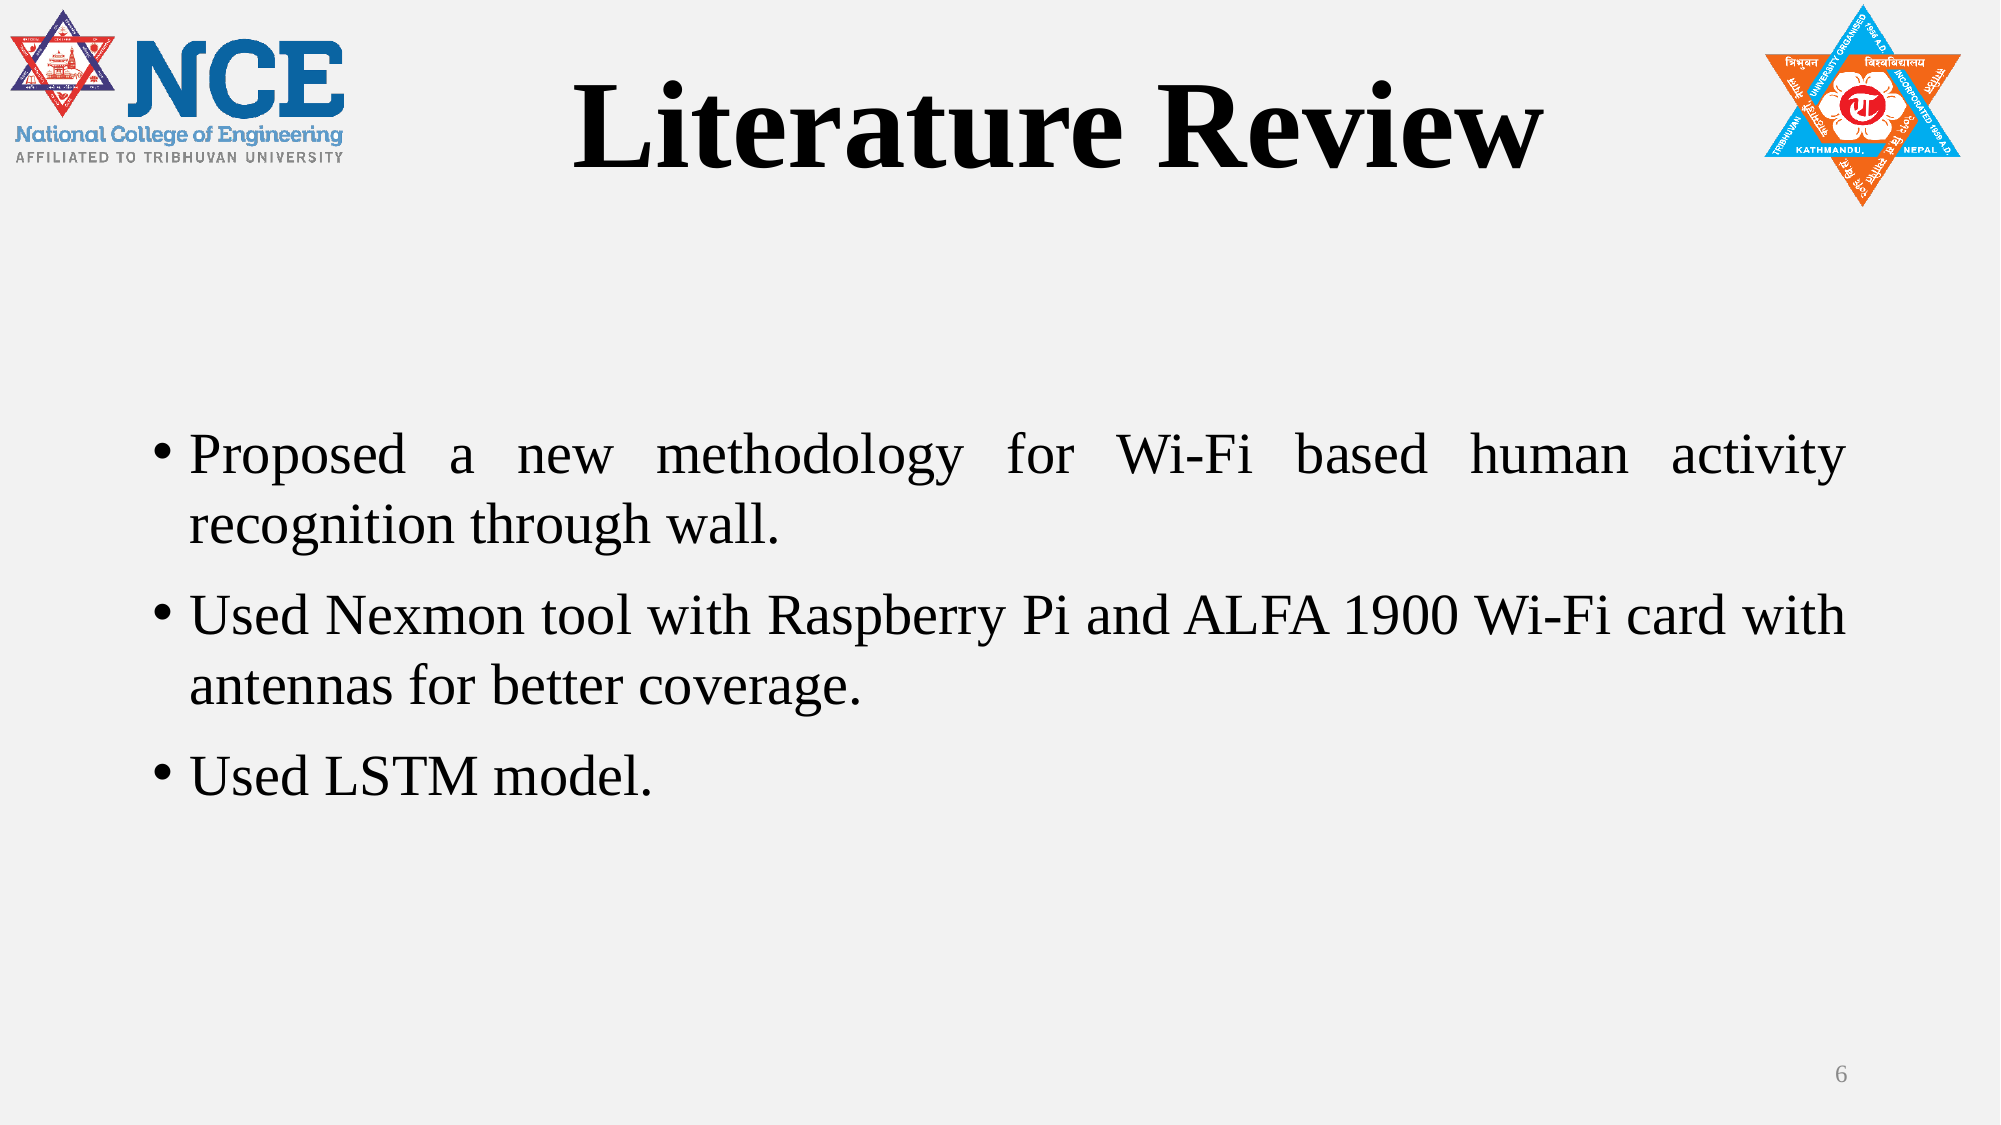

# Literature Review
Proposed a new methodology for Wi-Fi based human activity recognition through wall.
Used Nexmon tool with Raspberry Pi and ALFA 1900 Wi-Fi card with antennas for better coverage.
Used LSTM model.

6